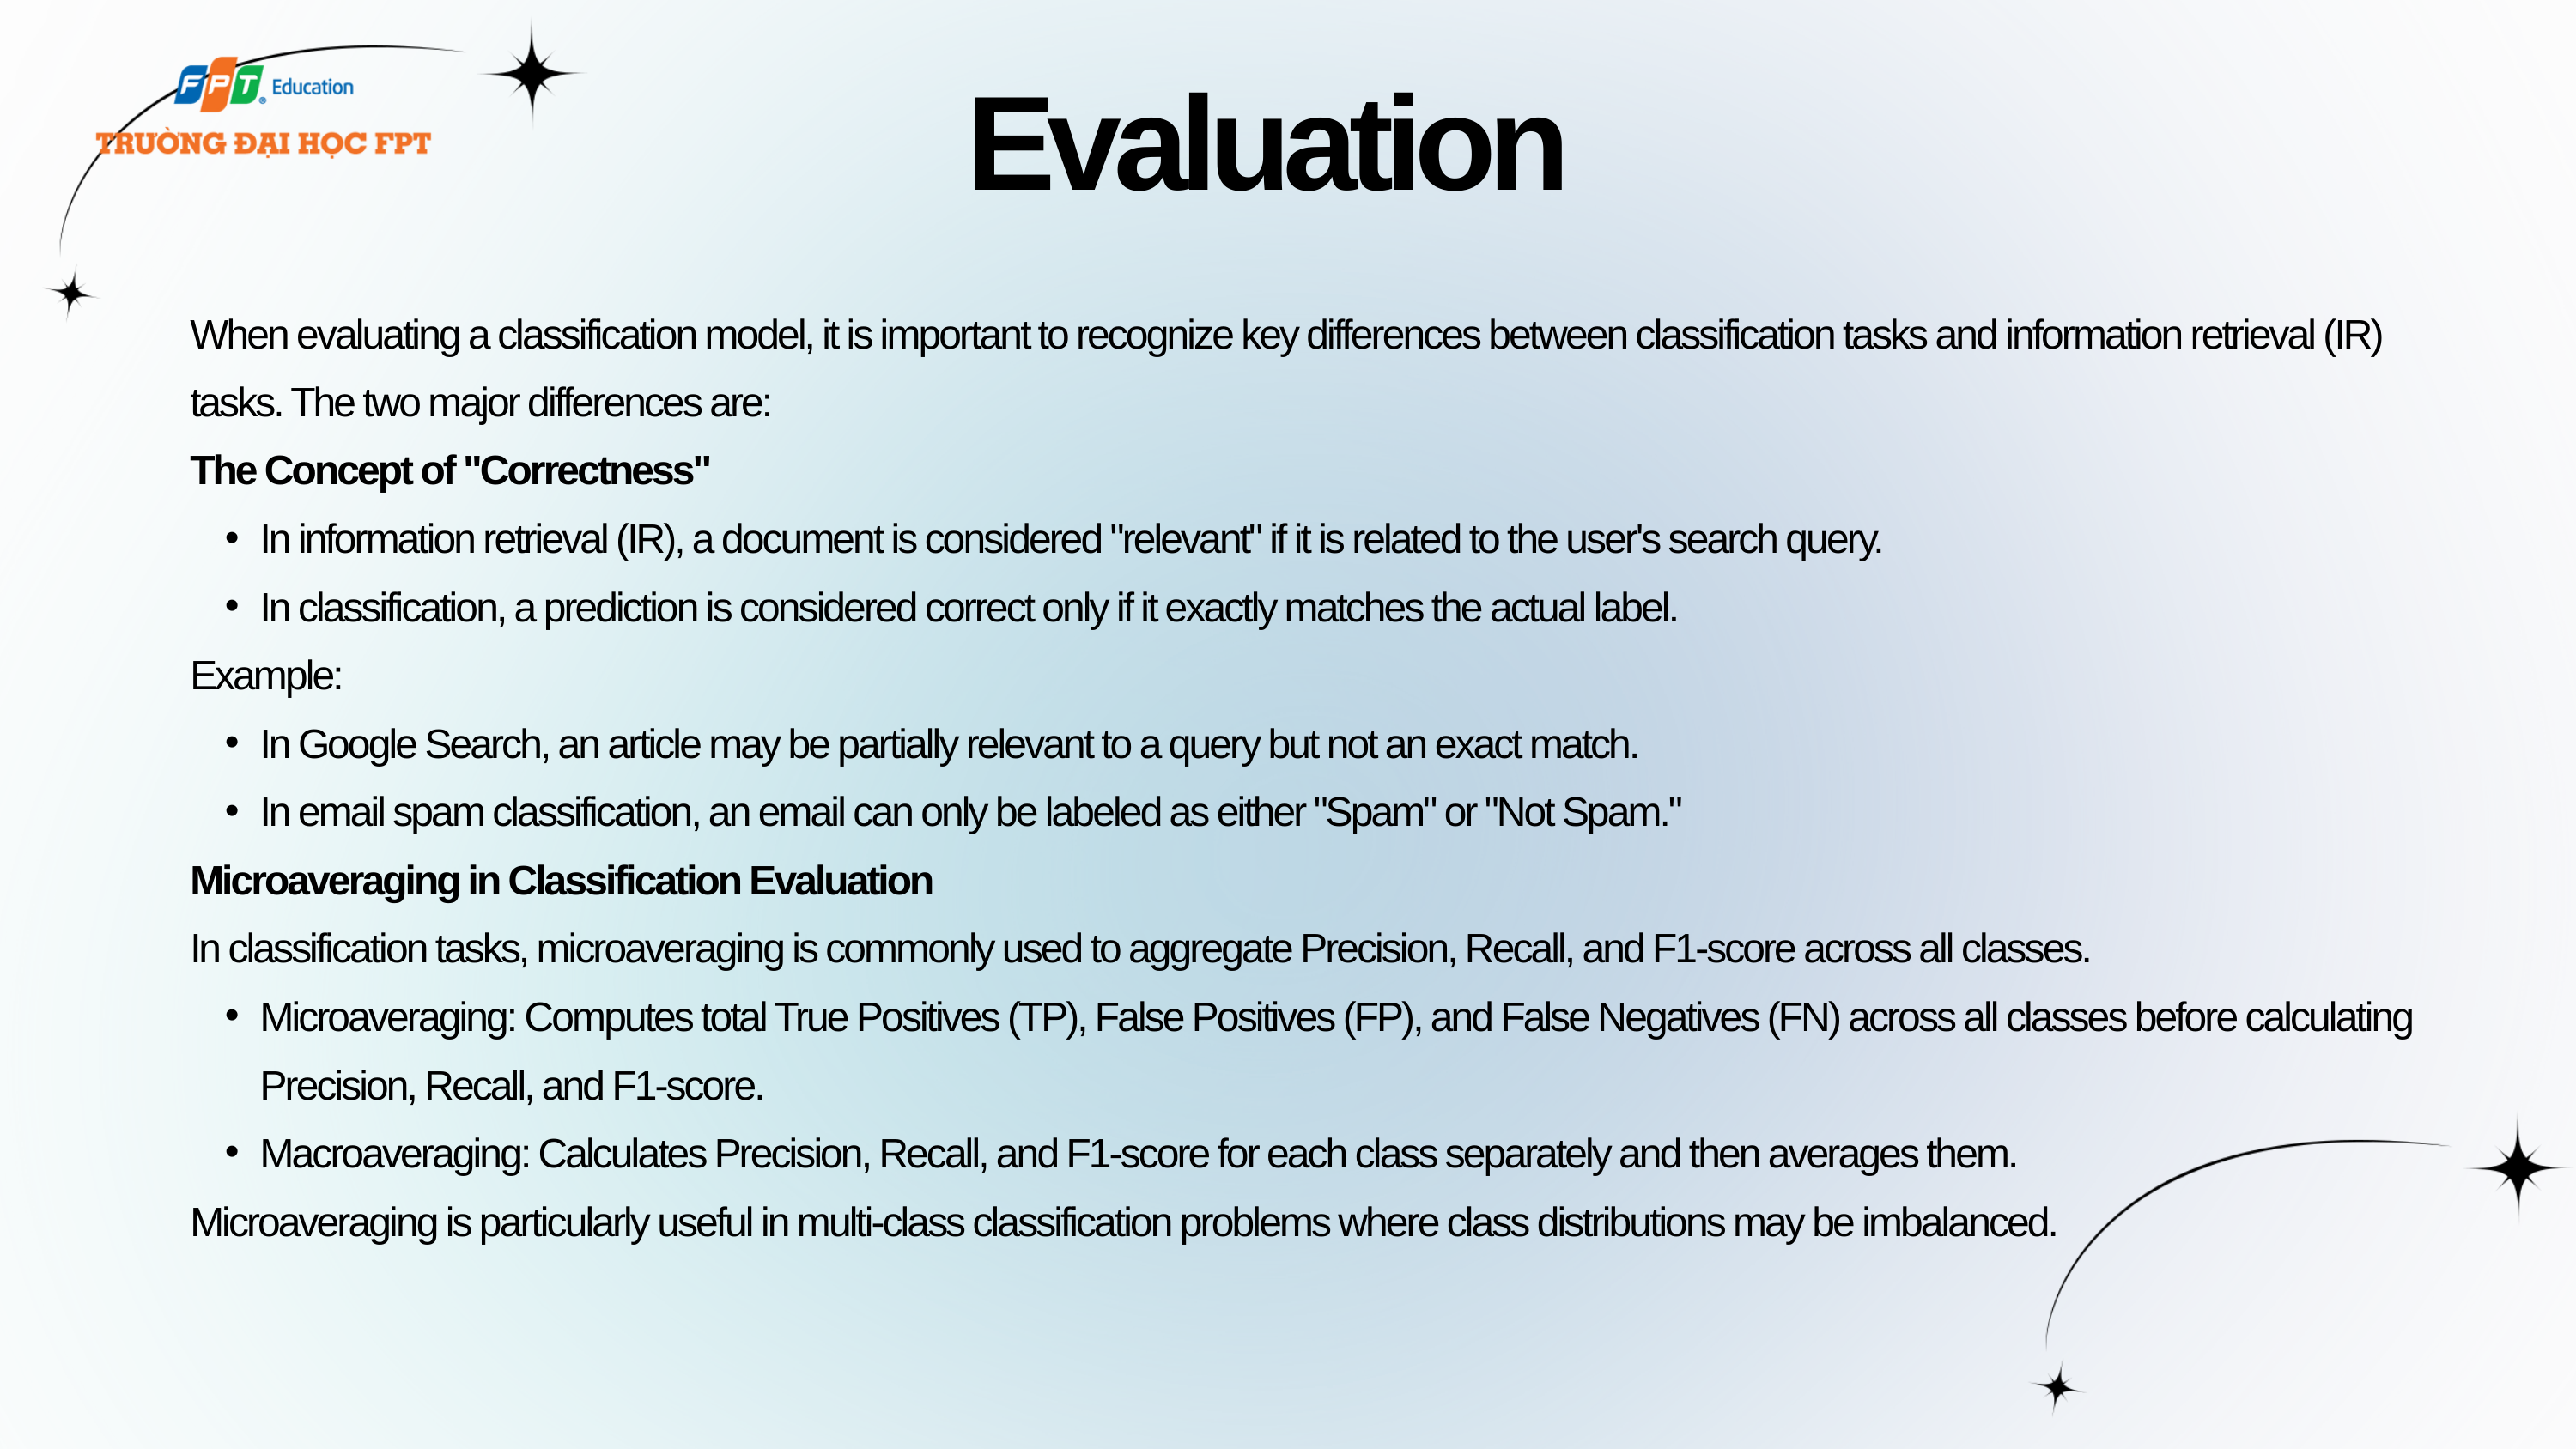

Evaluation
When evaluating a classification model, it is important to recognize key differences between classification tasks and information retrieval (IR) tasks. The two major differences are:
The Concept of "Correctness"
In information retrieval (IR), a document is considered "relevant" if it is related to the user's search query.
In classification, a prediction is considered correct only if it exactly matches the actual label.
Example:
In Google Search, an article may be partially relevant to a query but not an exact match.
In email spam classification, an email can only be labeled as either "Spam" or "Not Spam."
Microaveraging in Classification Evaluation
In classification tasks, microaveraging is commonly used to aggregate Precision, Recall, and F1-score across all classes.
Microaveraging: Computes total True Positives (TP), False Positives (FP), and False Negatives (FN) across all classes before calculating Precision, Recall, and F1-score.
Macroaveraging: Calculates Precision, Recall, and F1-score for each class separately and then averages them.
Microaveraging is particularly useful in multi-class classification problems where class distributions may be imbalanced.